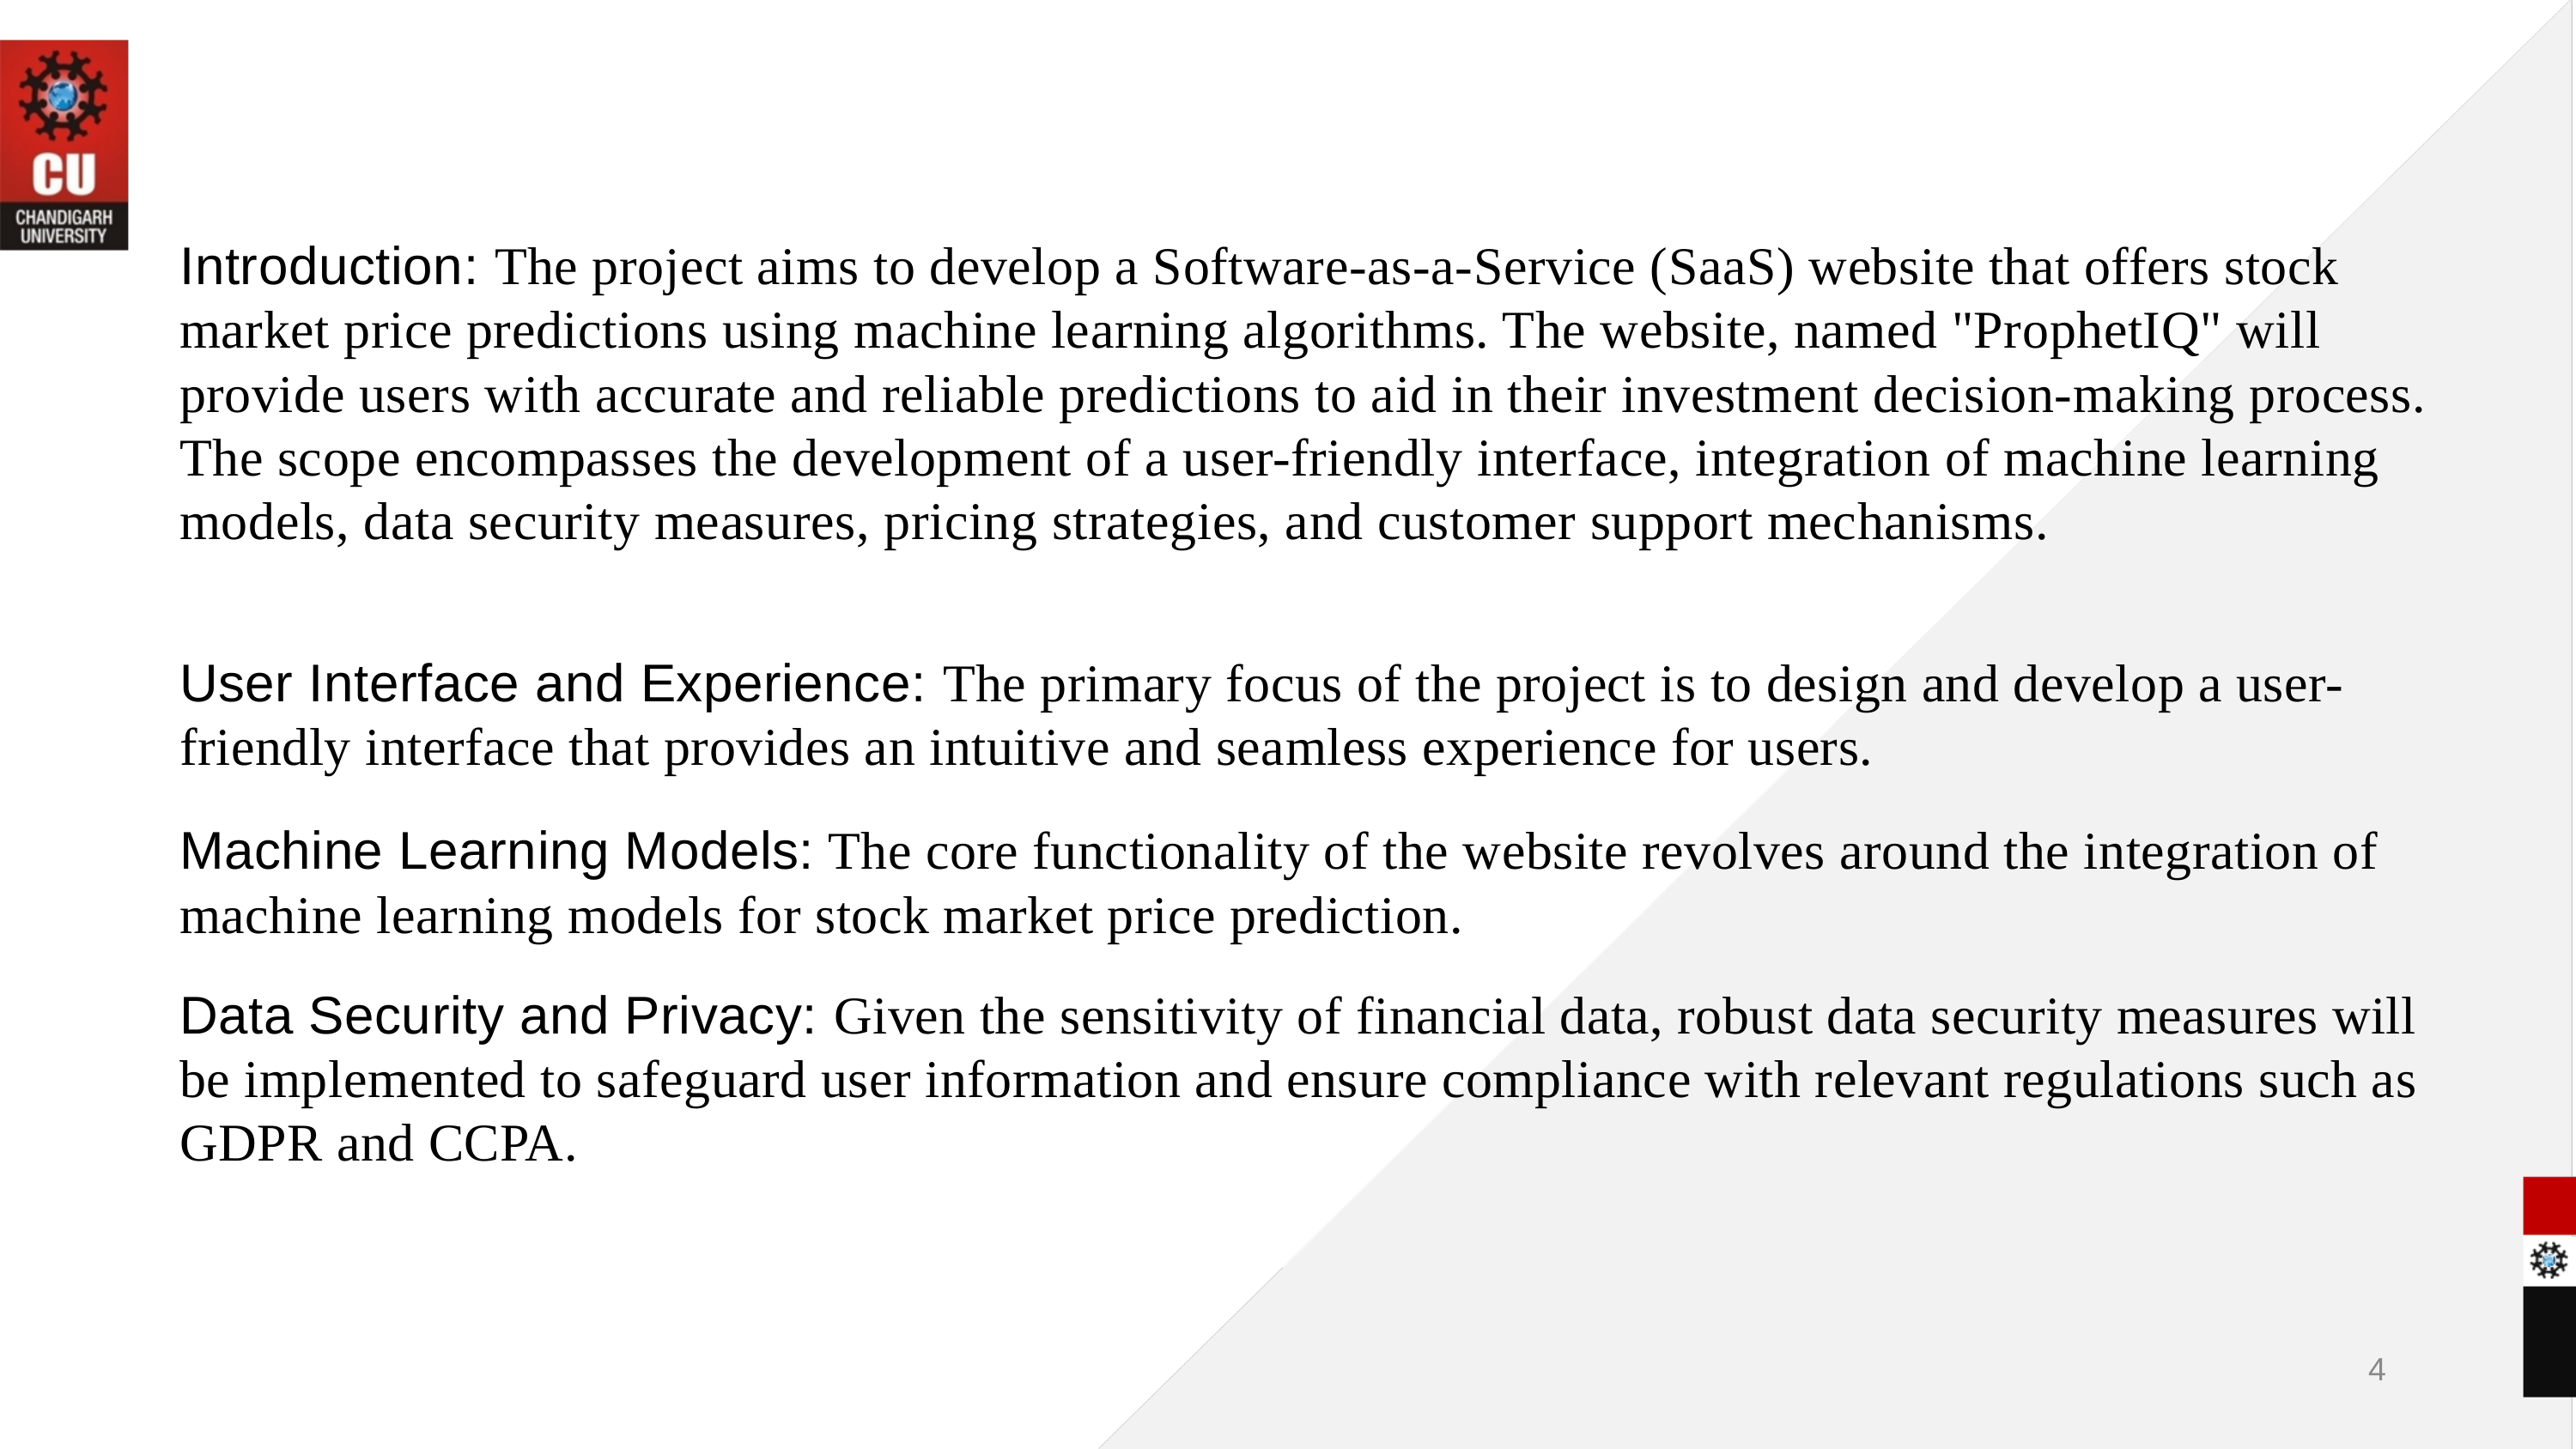

Introduction: The project aims to develop a Software-as-a-Service (SaaS) website that offers stock market price predictions using machine learning algorithms. The website, named "ProphetIQ" will provide users with accurate and reliable predictions to aid in their investment decision-making process. The scope encompasses the development of a user-friendly interface, integration of machine learning models, data security measures, pricing strategies, and customer support mechanisms.
User Interface and Experience: The primary focus of the project is to design and develop a user-friendly interface that provides an intuitive and seamless experience for users.

Machine Learning Models: The core functionality of the website revolves around the integration of machine learning models for stock market price prediction.

Data Security and Privacy: Given the sensitivity of financial data, robust data security measures will be implemented to safeguard user information and ensure compliance with relevant regulations such as GDPR and CCPA.

4